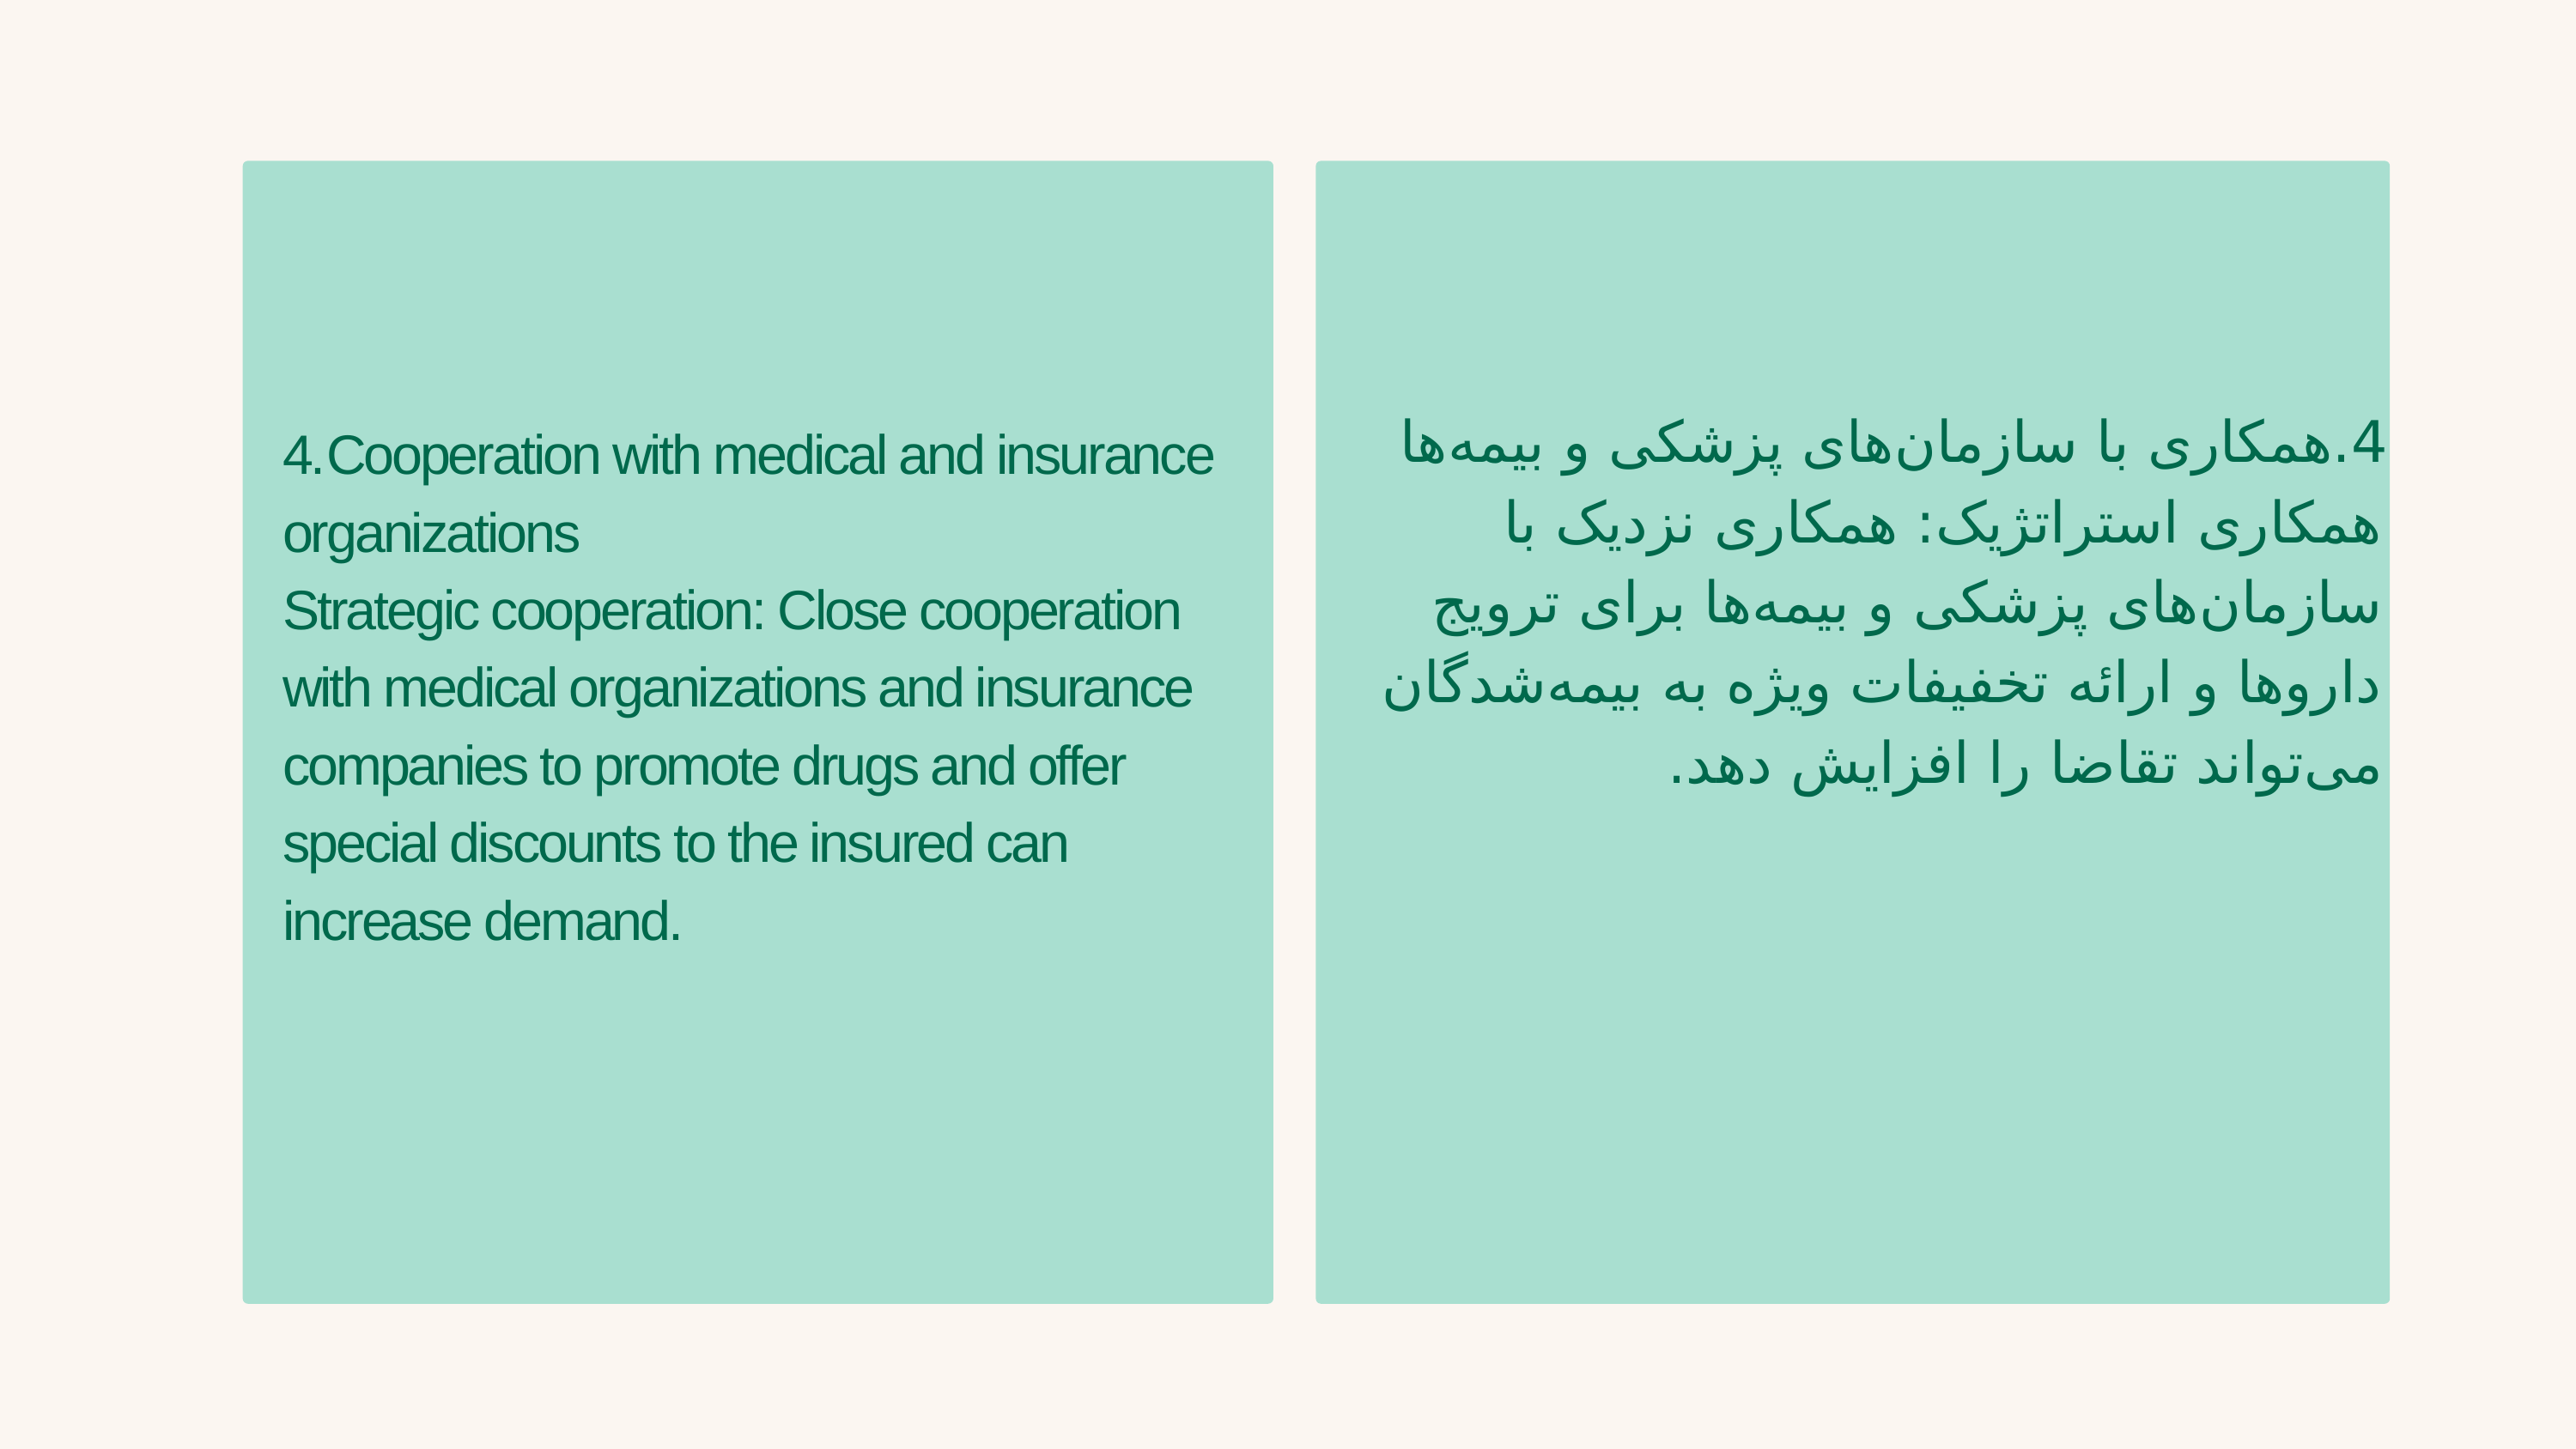

4.همکاری با سازمان‌های پزشکی و بیمه‌ها
همکاری استراتژیک: همکاری نزدیک با سازمان‌های پزشکی و بیمه‌ها برای ترویج داروها و ارائه تخفیفات ویژه به بیمه‌شدگان می‌تواند تقاضا را افزایش دهد.

4.Cooperation with medical and insurance organizations
Strategic cooperation: Close cooperation with medical organizations and insurance companies to promote drugs and offer special discounts to the insured can increase demand.